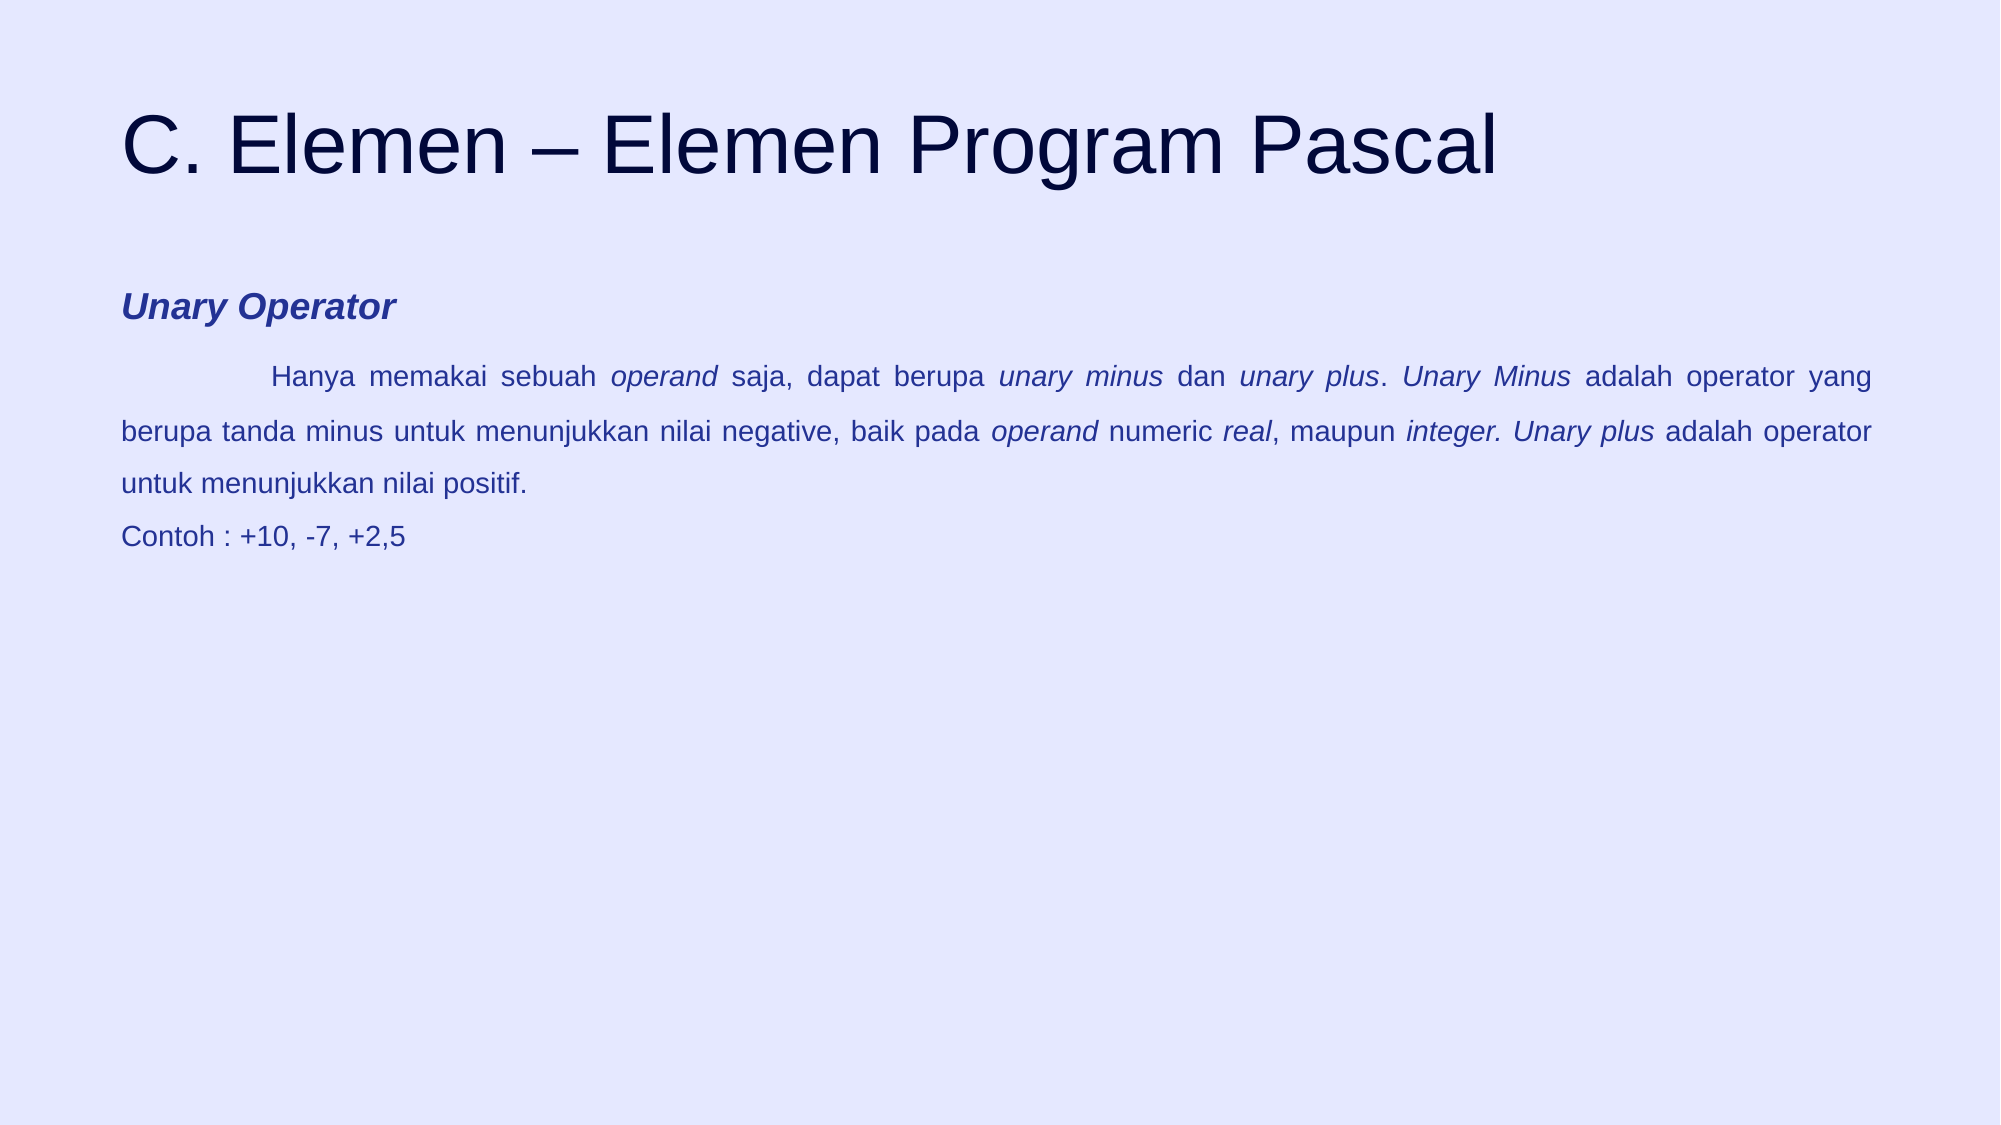

# C. Elemen – Elemen Program Pascal
Unary Operator
	Hanya memakai sebuah operand saja, dapat berupa unary minus dan unary plus. Unary Minus adalah operator yang berupa tanda minus untuk menunjukkan nilai negative, baik pada operand numeric real, maupun integer. Unary plus adalah operator untuk menunjukkan nilai positif.
Contoh : +10, -7, +2,5